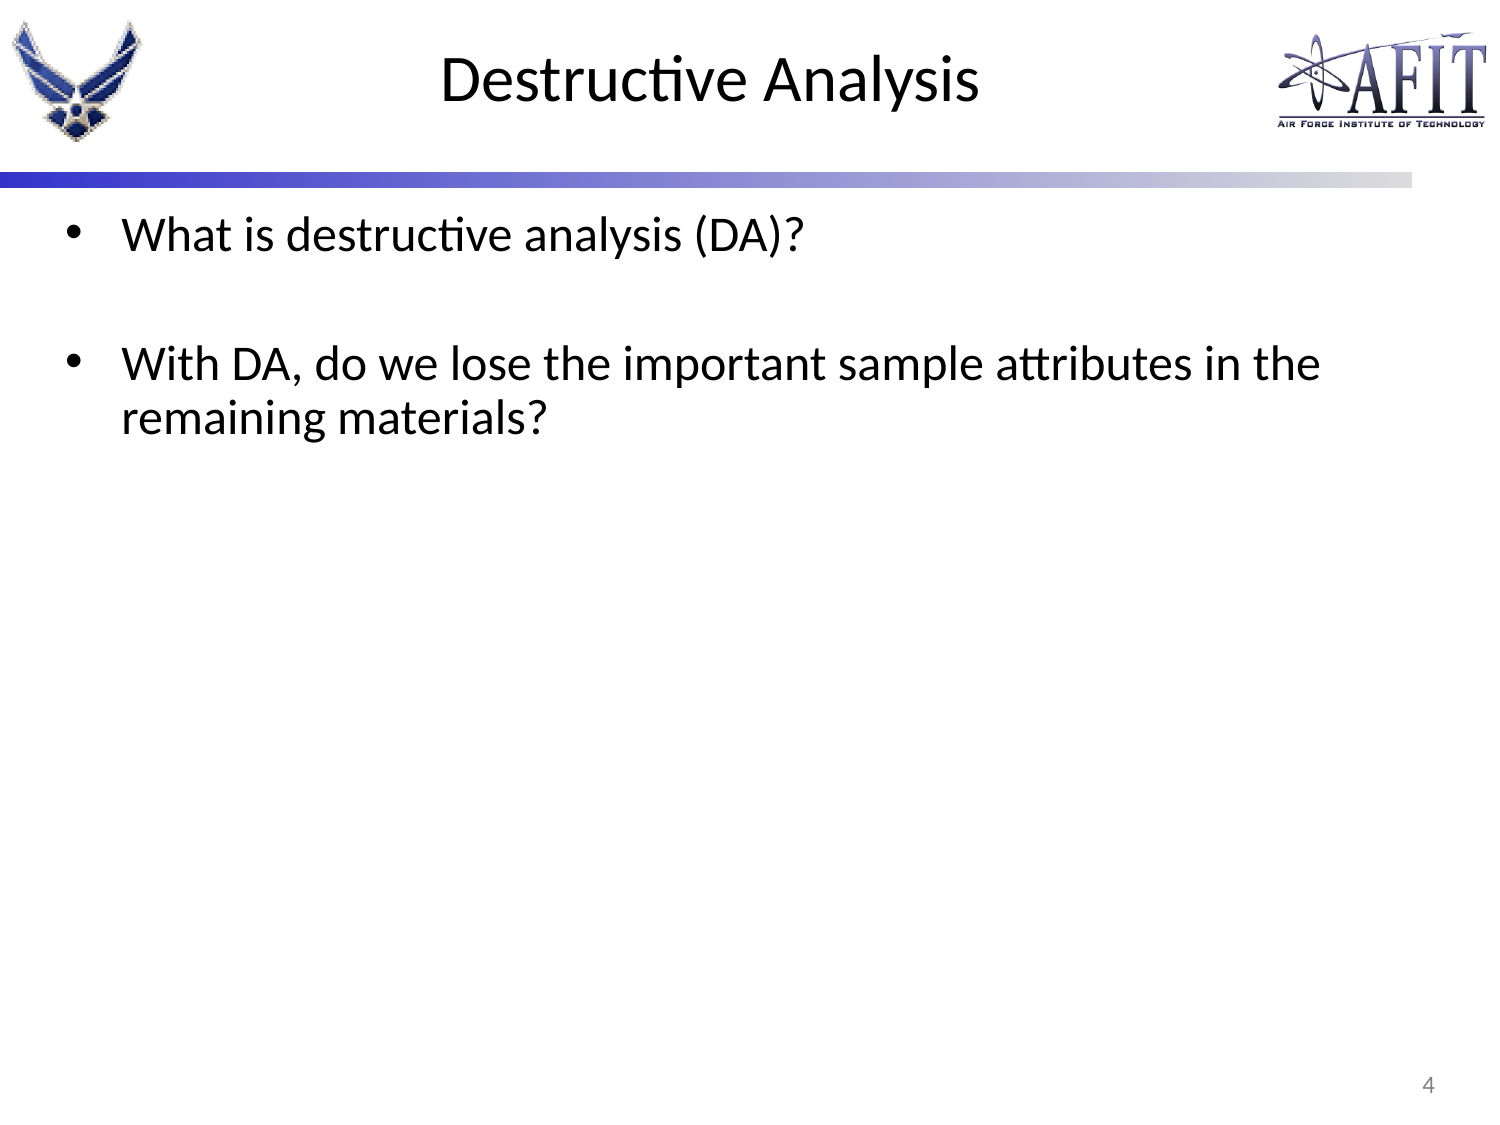

# Destructive Analysis
What is destructive analysis (DA)?

With DA, do we lose the important sample attributes in the remaining materials?
4